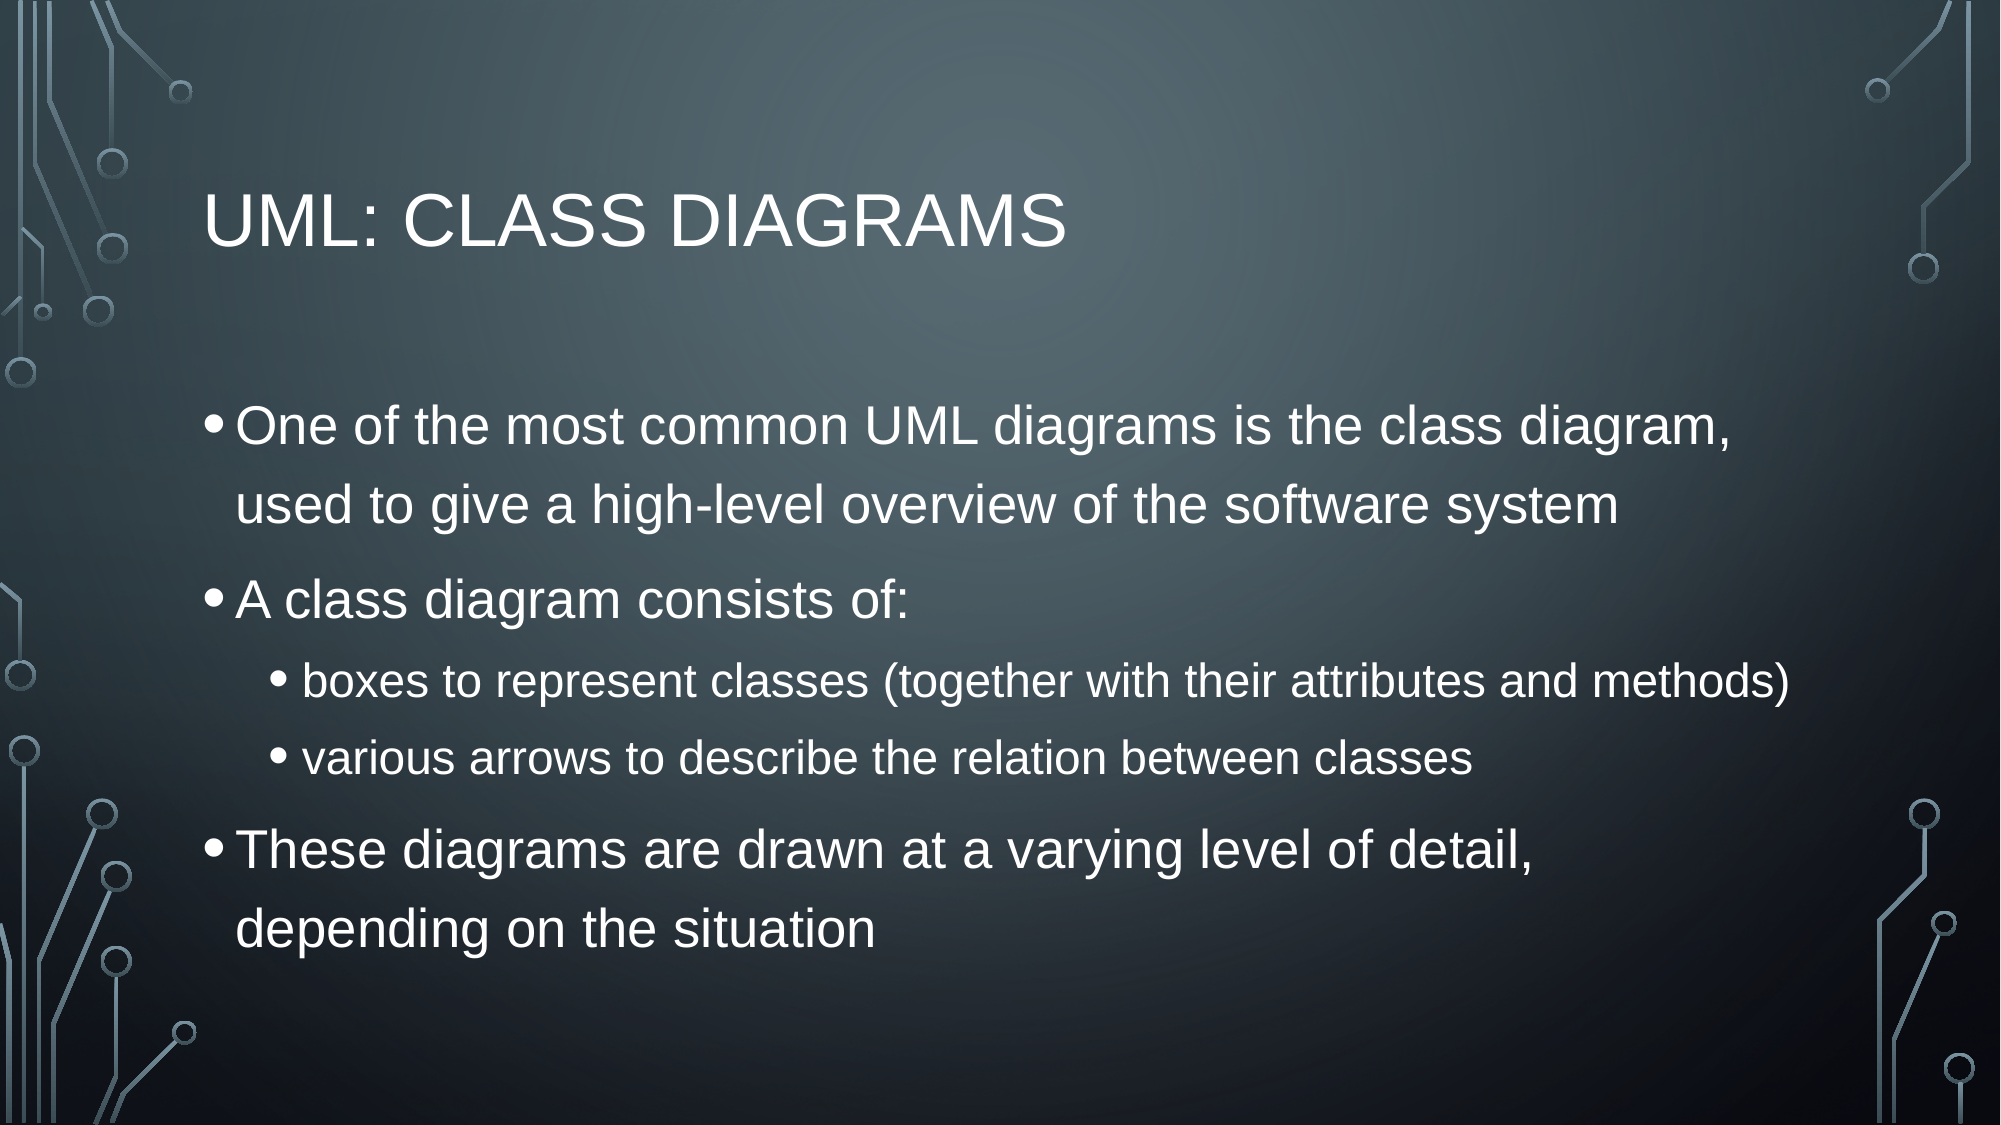

# UML: Class diagrams
One of the most common UML diagrams is the class diagram, used to give a high-level overview of the software system
A class diagram consists of:
boxes to represent classes (together with their attributes and methods)
various arrows to describe the relation between classes
These diagrams are drawn at a varying level of detail, depending on the situation